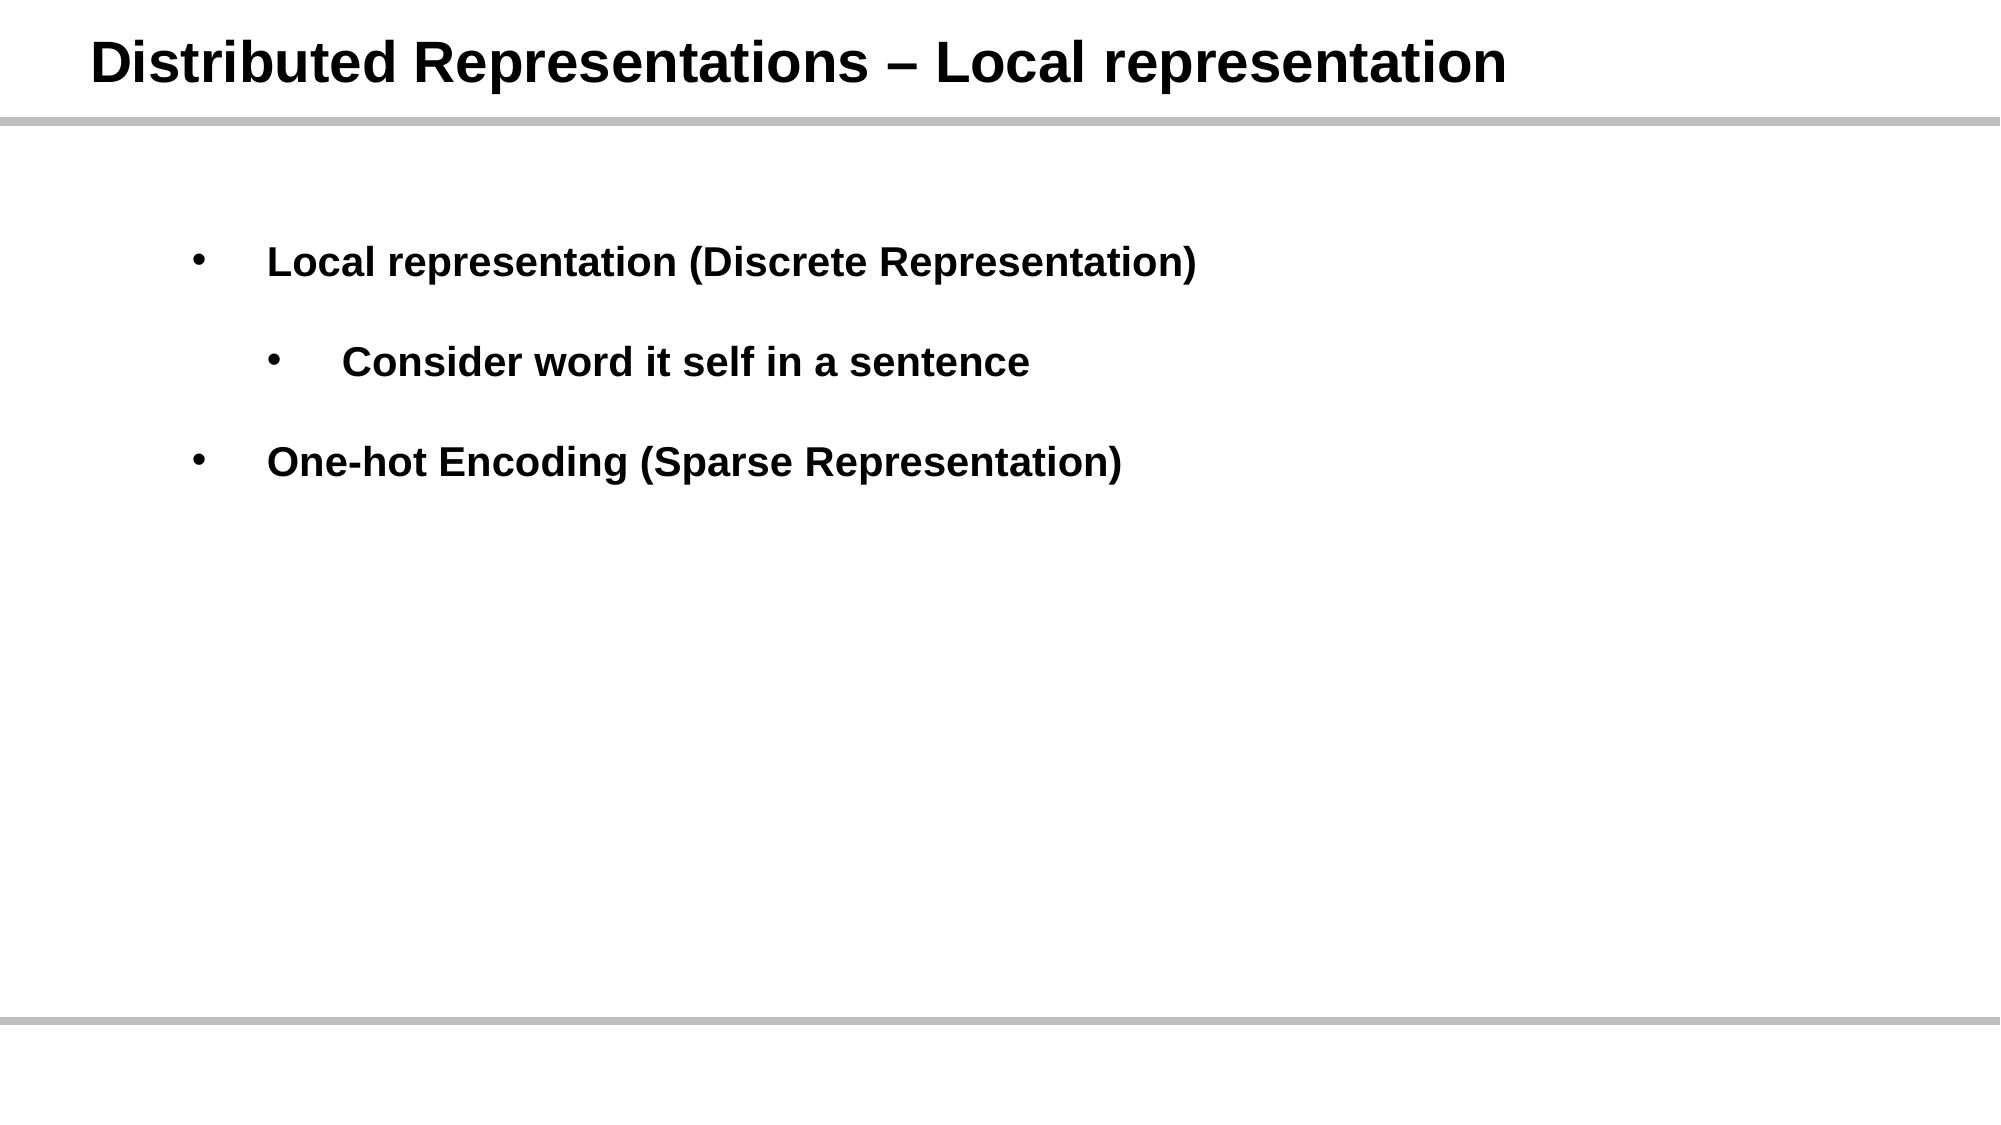

| Distributed Representations – Local representation |
| --- |
Local representation (Discrete Representation)
Consider word it self in a sentence
One-hot Encoding (Sparse Representation)

|  |
| --- |